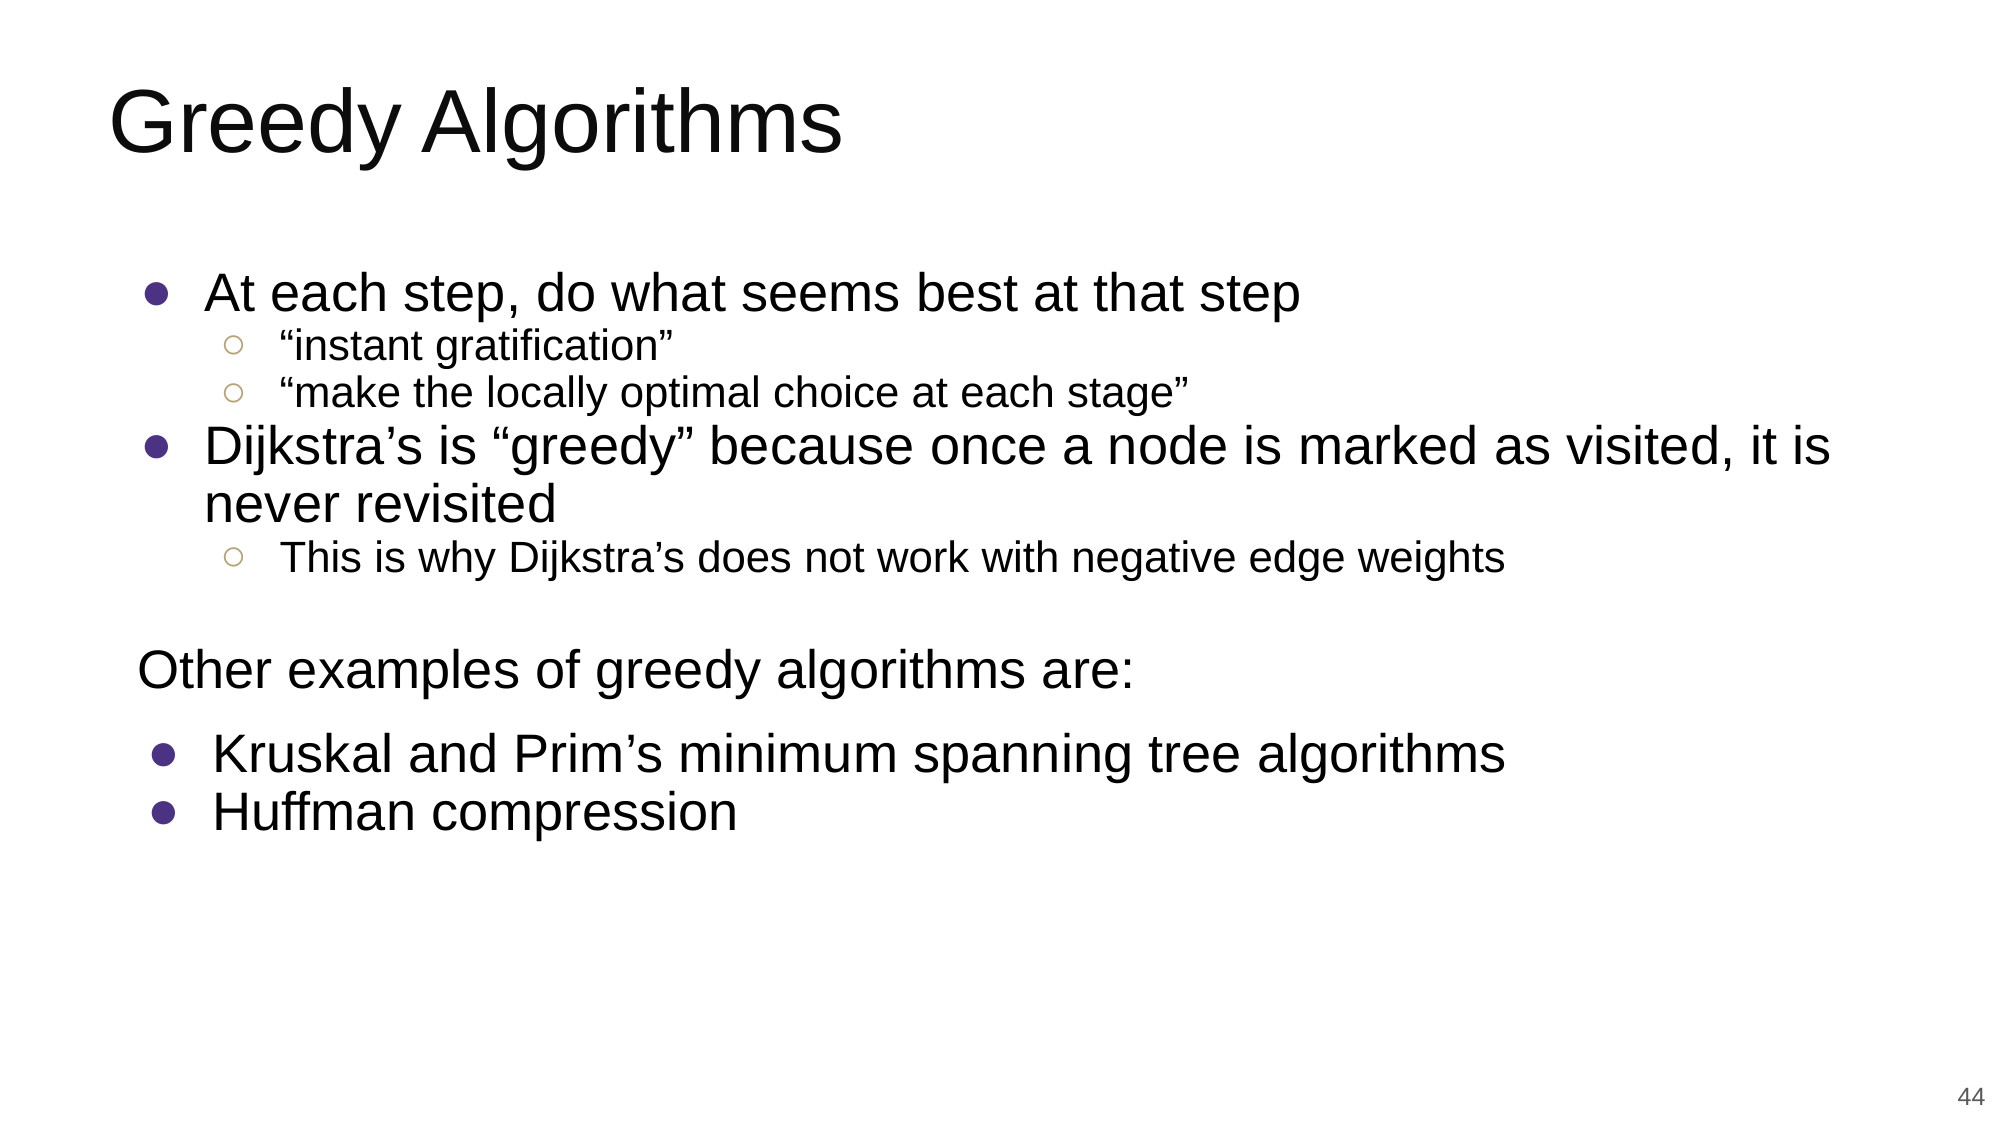

# Greedy Algorithms
At each step, do what seems best at that step
“instant gratification”
“make the locally optimal choice at each stage”
Dijkstra’s is “greedy” because once a node is marked as visited, it is never revisited
This is why Dijkstra’s does not work with negative edge weights

Other examples of greedy algorithms are:
Kruskal and Prim’s minimum spanning tree algorithms
Huffman compression